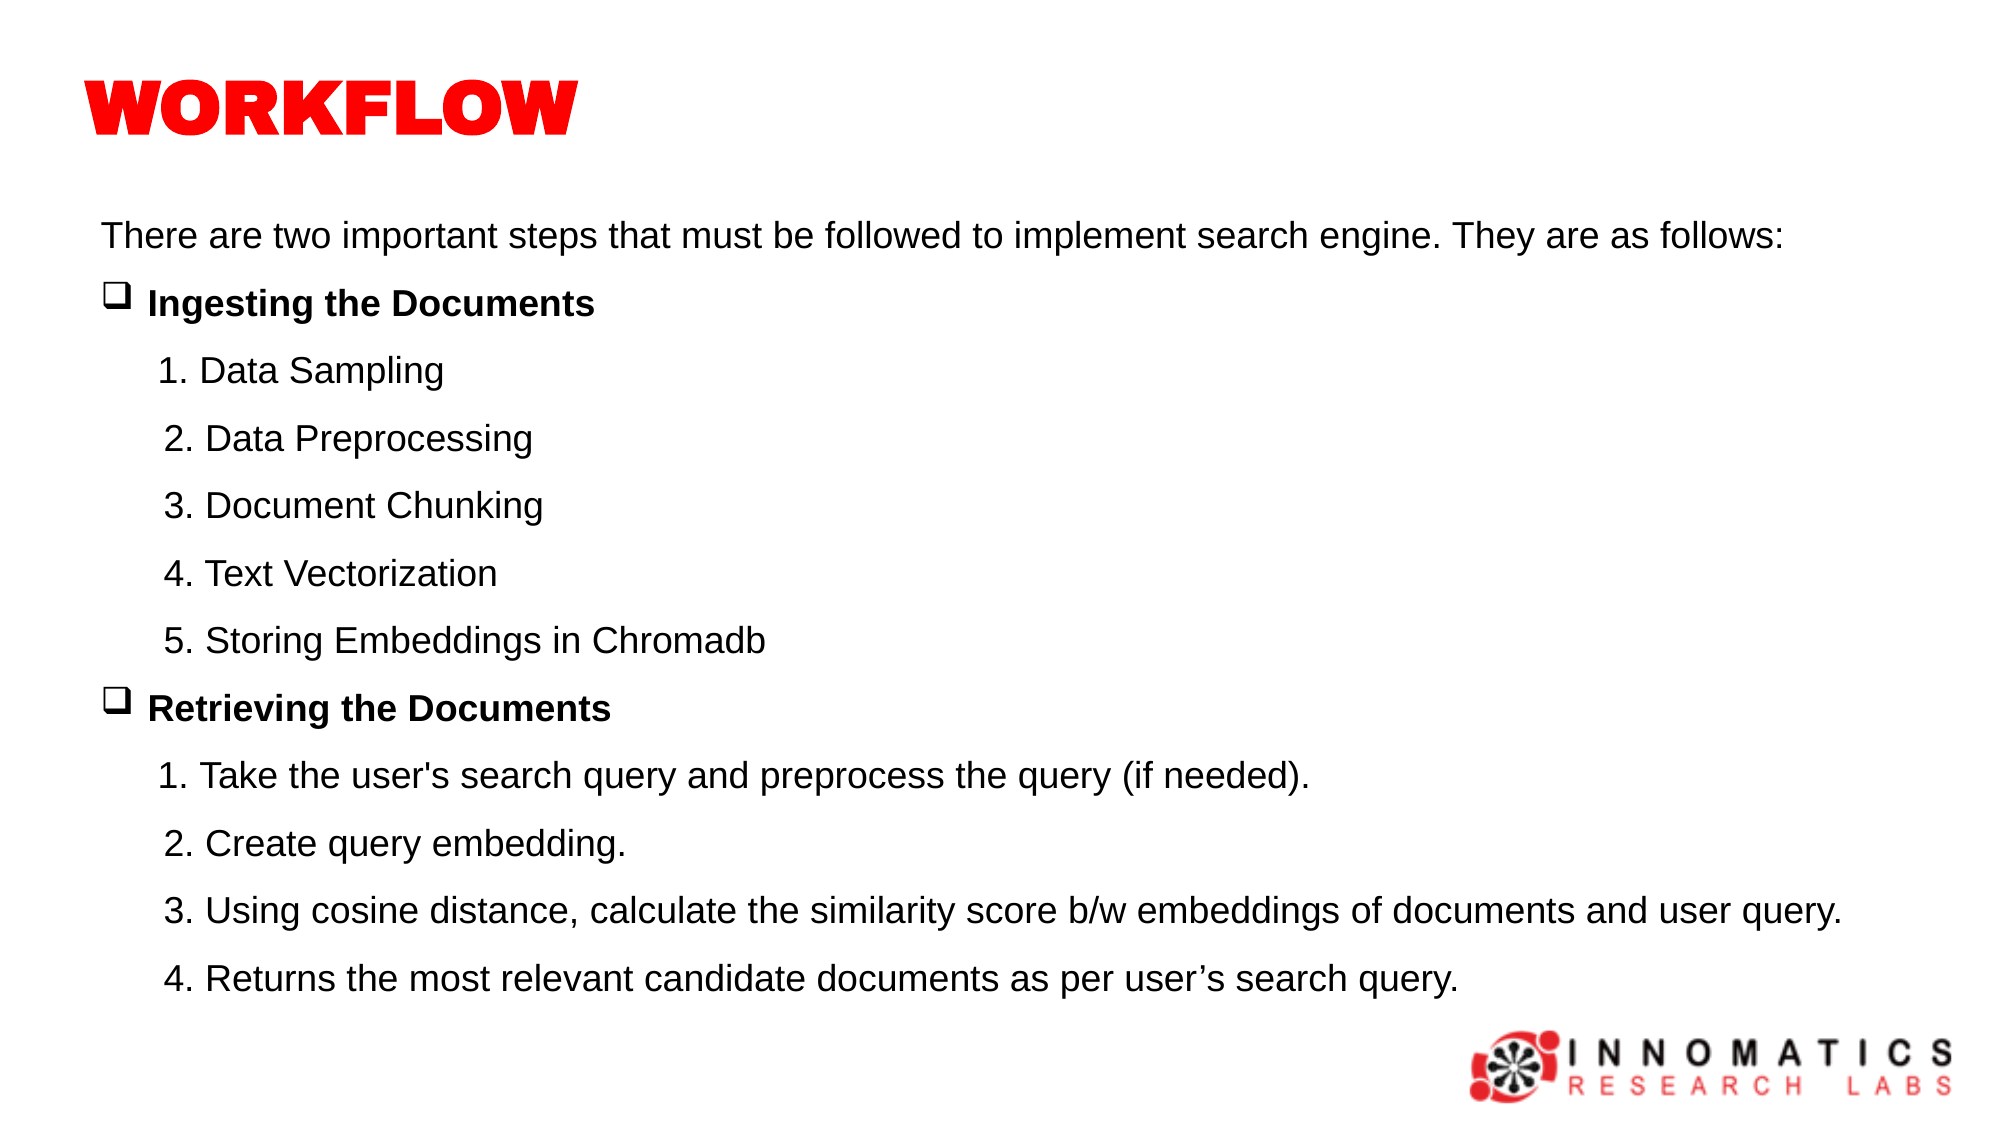

WORKFLOW
There are two important steps that must be followed to implement search engine. They are as follows:
Ingesting the Documents
      1. Data Sampling
      2. Data Preprocessing
      3. Document Chunking
      4. Text Vectorization
      5. Storing Embeddings in Chromadb
Retrieving the Documents
      1. Take the user's search query and preprocess the query (if needed).
      2. Create query embedding.
      3. Using cosine distance, calculate the similarity score b/w embeddings of documents and user query.
      4. Returns the most relevant candidate documents as per user’s search query.